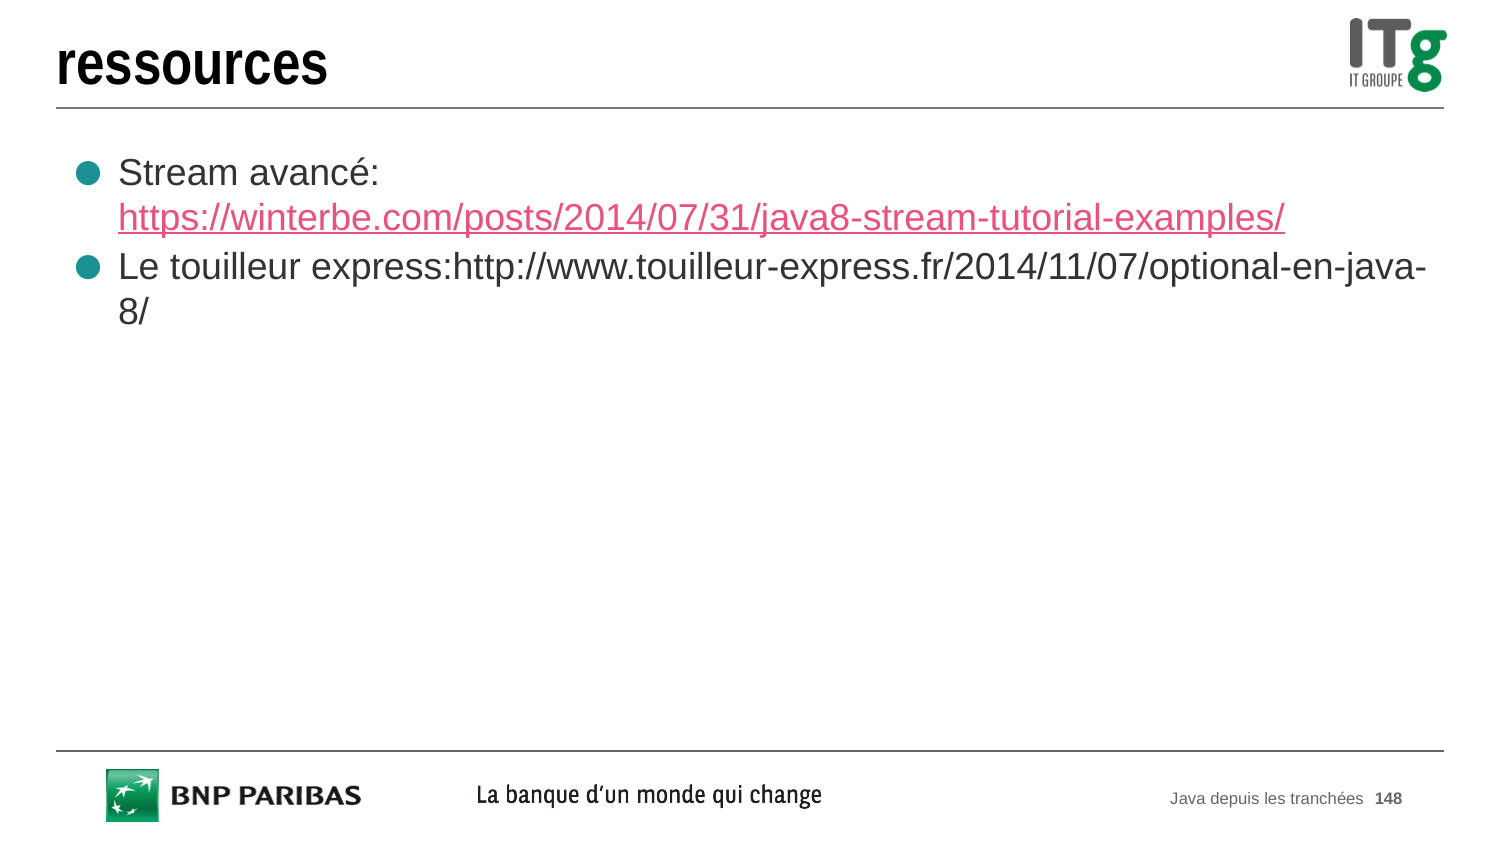

# ressources
Stream avancé: https://winterbe.com/posts/2014/07/31/java8-stream-tutorial-examples/
Le touilleur express:http://www.touilleur-express.fr/2014/11/07/optional-en-java-8/

Java depuis les tranchées
148